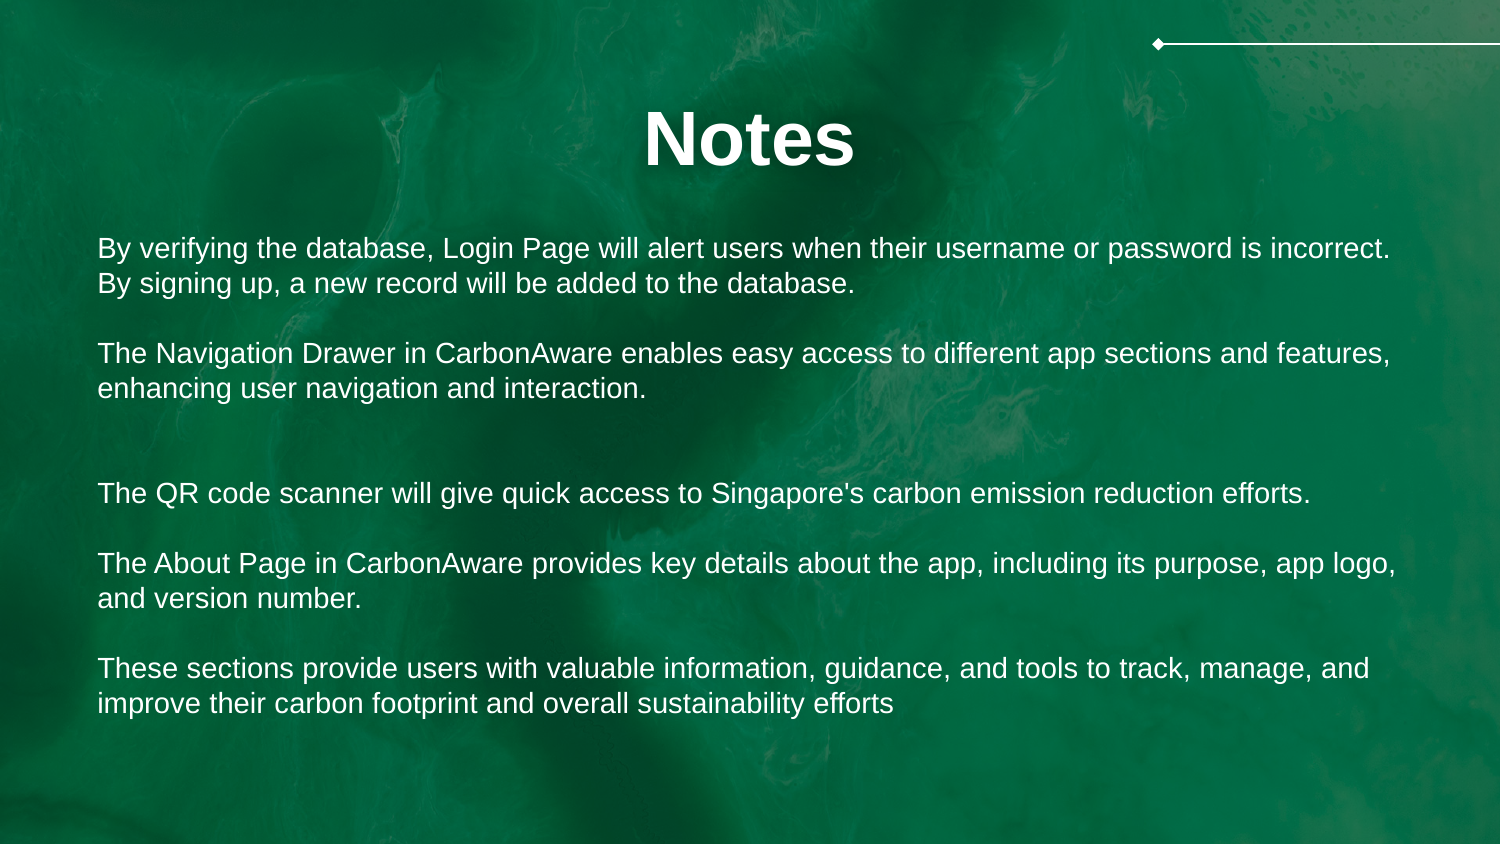

# Notes
By verifying the database, Login Page will alert users when their username or password is incorrect.
By signing up, a new record will be added to the database.

The Navigation Drawer in CarbonAware enables easy access to different app sections and features, enhancing user navigation and interaction.

The QR code scanner will give quick access to Singapore's carbon emission reduction efforts.

The About Page in CarbonAware provides key details about the app, including its purpose, app logo, and version number.

These sections provide users with valuable information, guidance, and tools to track, manage, and improve their carbon footprint and overall sustainability efforts